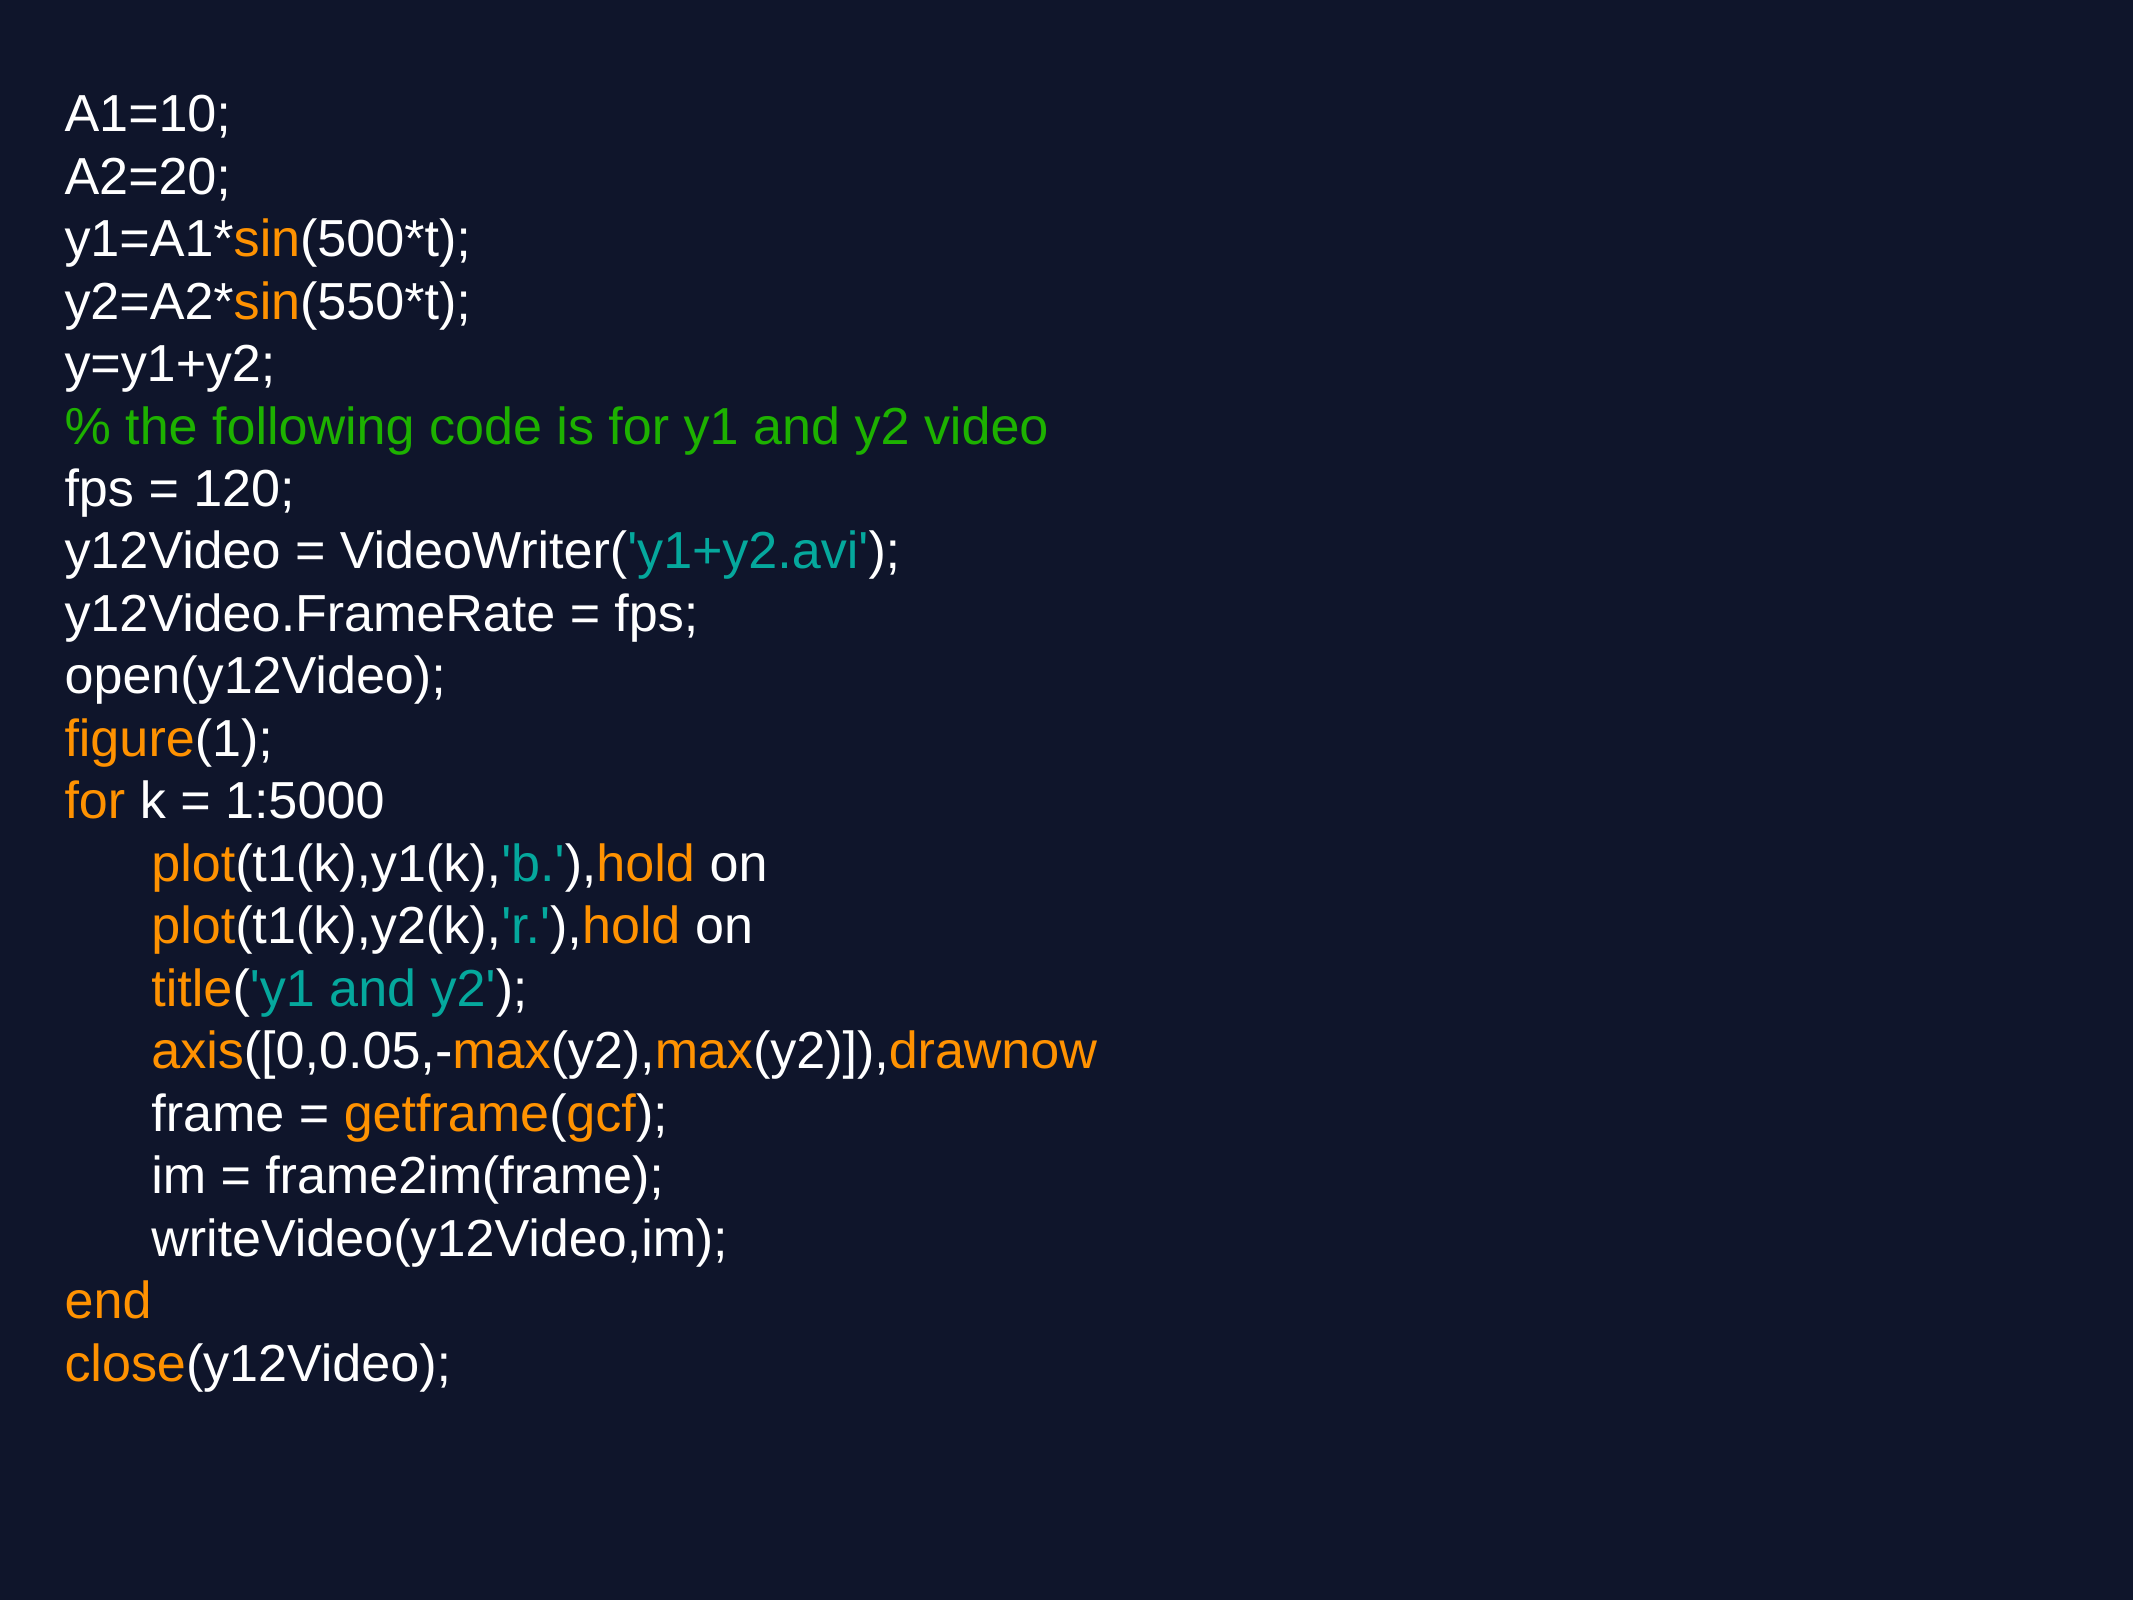

A1=10;
 A2=20;
 y1=A1*sin(500*t);
 y2=A2*sin(550*t);
 y=y1+y2;
 % the following code is for y1 and y2 video
 fps = 120;
 y12Video = VideoWriter('y1+y2.avi');
 y12Video.FrameRate = fps;
 open(y12Video);
 figure(1);
 for k = 1:5000
       plot(t1(k),y1(k),'b.'),hold on
       plot(t1(k),y2(k),'r.'),hold on
       title('y1 and y2');
       axis([0,0.05,-max(y2),max(y2)]),drawnow
       frame = getframe(gcf);
       im = frame2im(frame);
       writeVideo(y12Video,im);
 end
 close(y12Video);